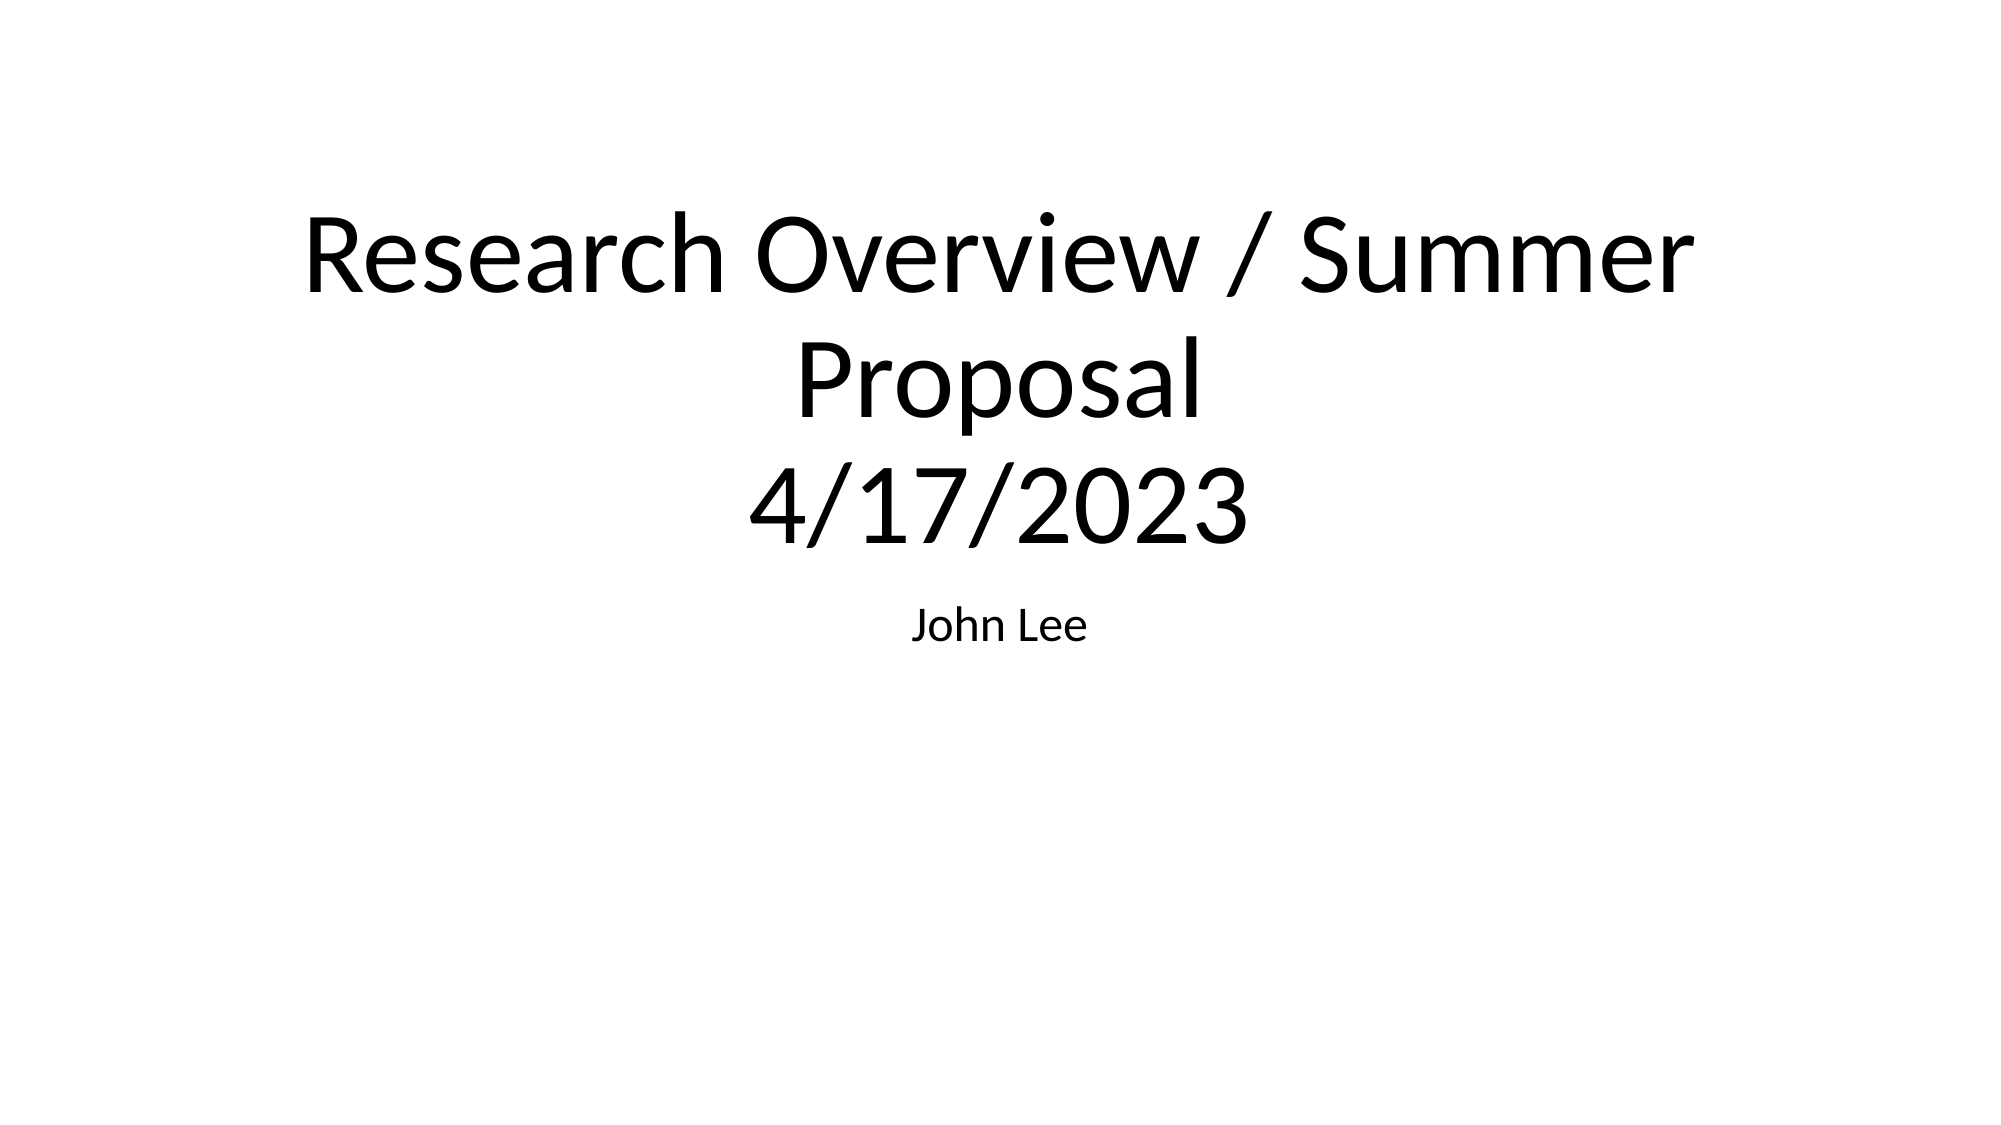

# Research Overview / Summer Proposal 4/17/2023
John Lee